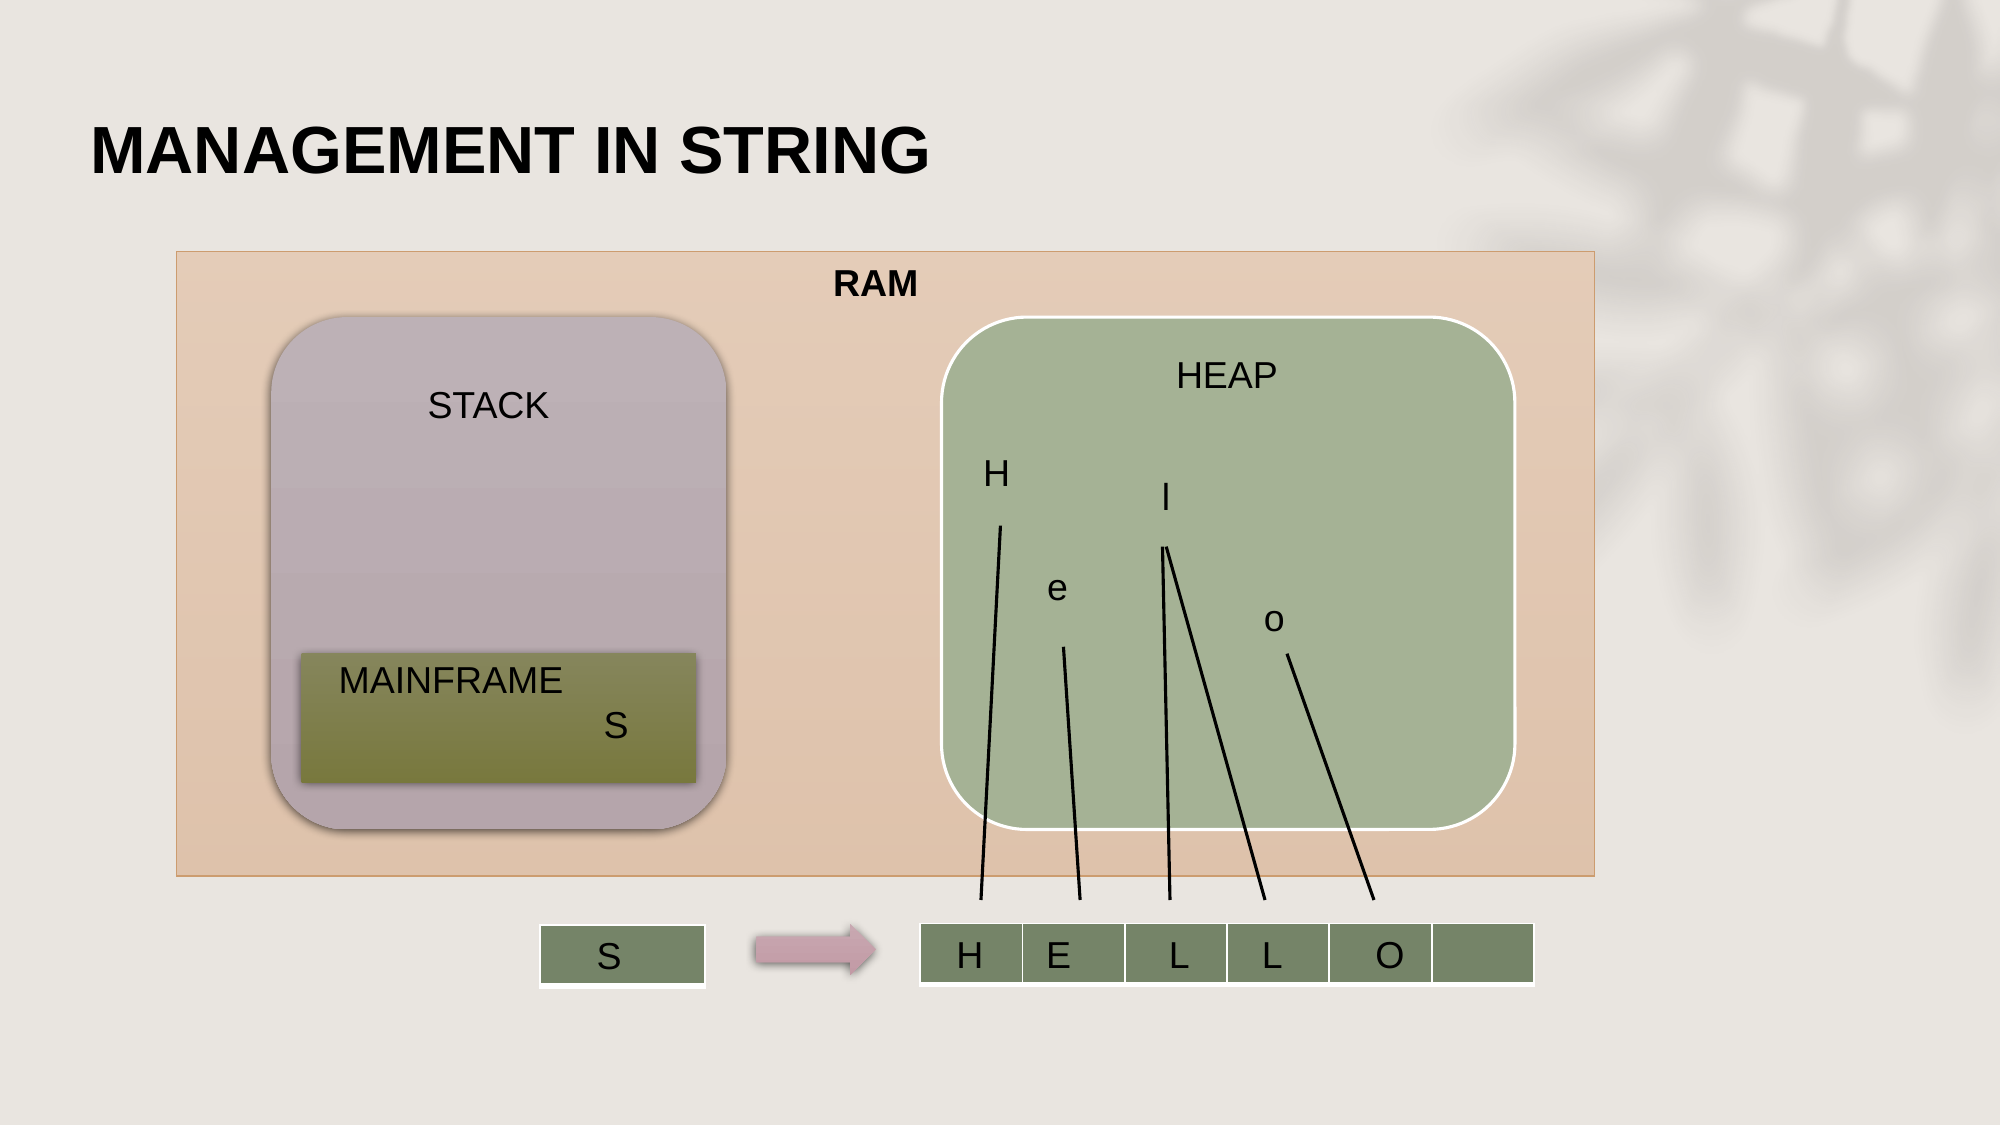

MANAGEMENT IN STRING

RAM

HEAP
STACK
H
l

e
o
MAINFRAME
	          S

|  |  |  |  |  |  |
| --- | --- | --- | --- | --- | --- |

H      E	      L       L         O
S
|  |
| --- |